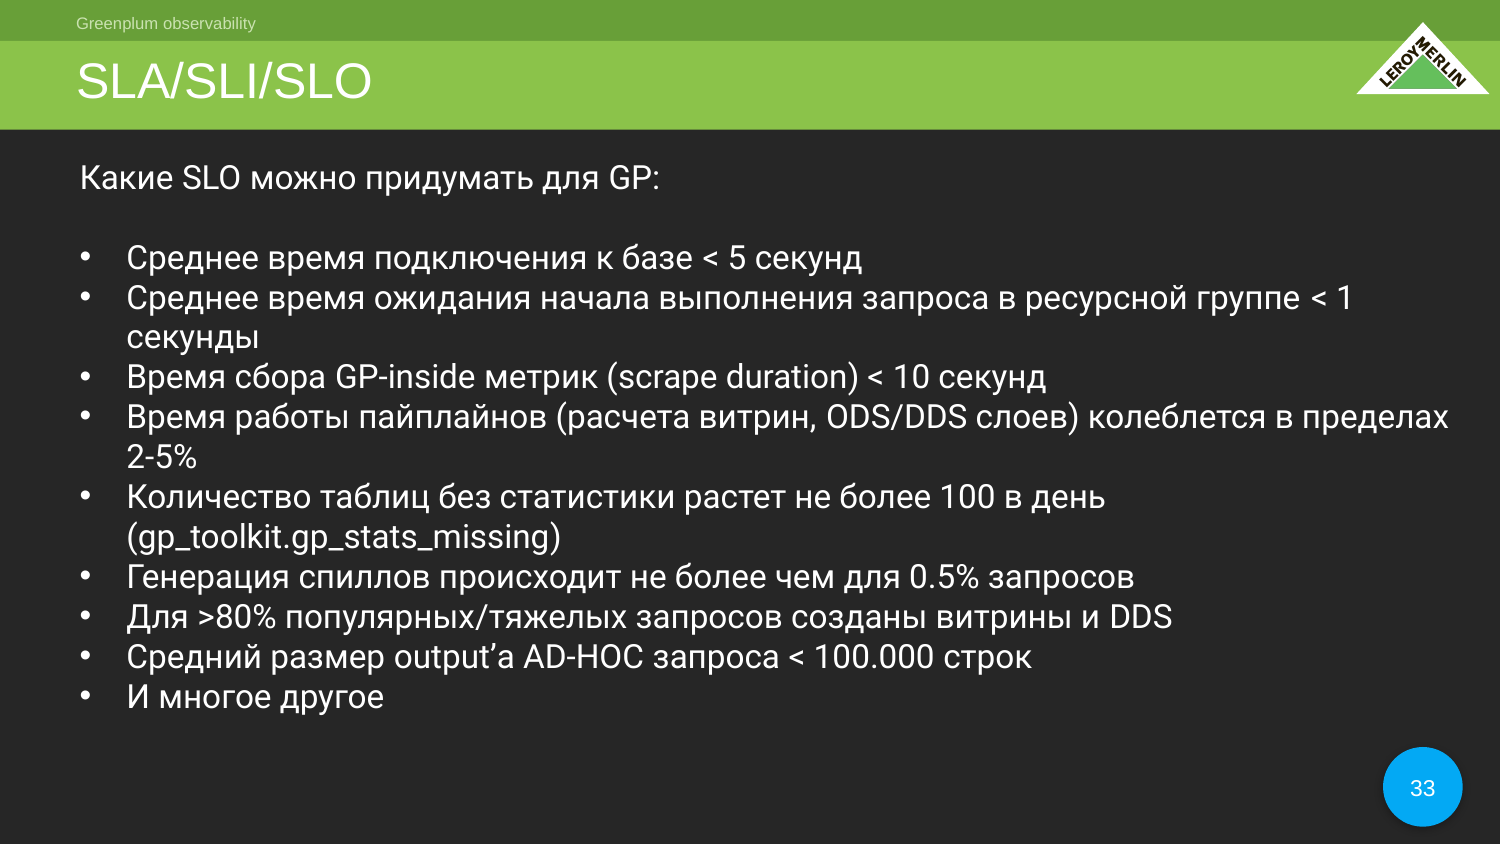

# SLA/SLI/SLO
Какие SLO можно придумать для GP:

Среднее время подключения к базе < 5 секунд
Среднее время ожидания начала выполнения запроса в ресурсной группе < 1 секунды
Время сбора GP-inside метрик (scrape duration) < 10 секунд
Время работы пайплайнов (расчета витрин, ODS/DDS слоев) колеблется в пределах 2-5%
Количество таблиц без статистики растет не более 100 в день (gp_toolkit.gp_stats_missing)
Генерация спиллов происходит не более чем для 0.5% запросов
Для >80% популярных/тяжелых запросов созданы витрины и DDS
Средний размер output’а AD-HOC запроса < 100.000 строк
И многое другое
33